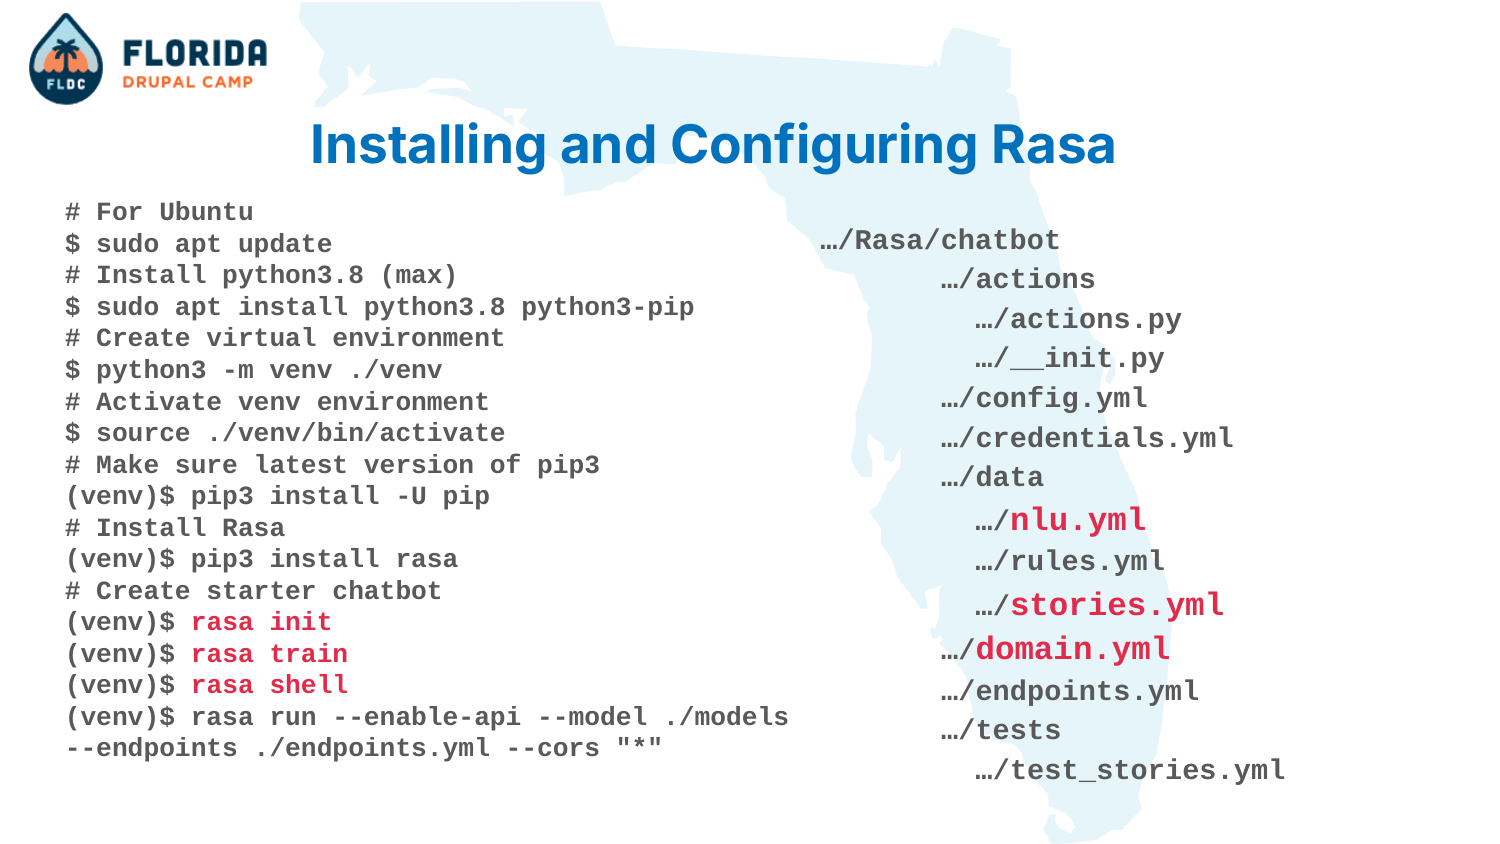

# Installing and Configuring Rasa

# For Ubuntu
$ sudo apt update
# Install python3.8 (max)
$ sudo apt install python3.8 python3-pip
# Create virtual environment
$ python3 -m venv ./venv
# Activate venv environment
$ source ./venv/bin/activate
# Make sure latest version of pip3
(venv)$ pip3 install -U pip
# Install Rasa
(venv)$ pip3 install rasa
# Create starter chatbot
(venv)$ rasa init
(venv)$ rasa train
(venv)$ rasa shell
(venv)$ rasa run --enable-api --model ./models --endpoints ./endpoints.yml --cors "*"
…/Rasa/chatbot
       …/actions
         …/actions.py
         …/__init.py
       …/config.yml
       …/credentials.yml
       …/data
         …/nlu.yml
         …/rules.yml
         …/stories.yml
       …/domain.yml
       …/endpoints.yml
       …/tests
         …/test_stories.yml